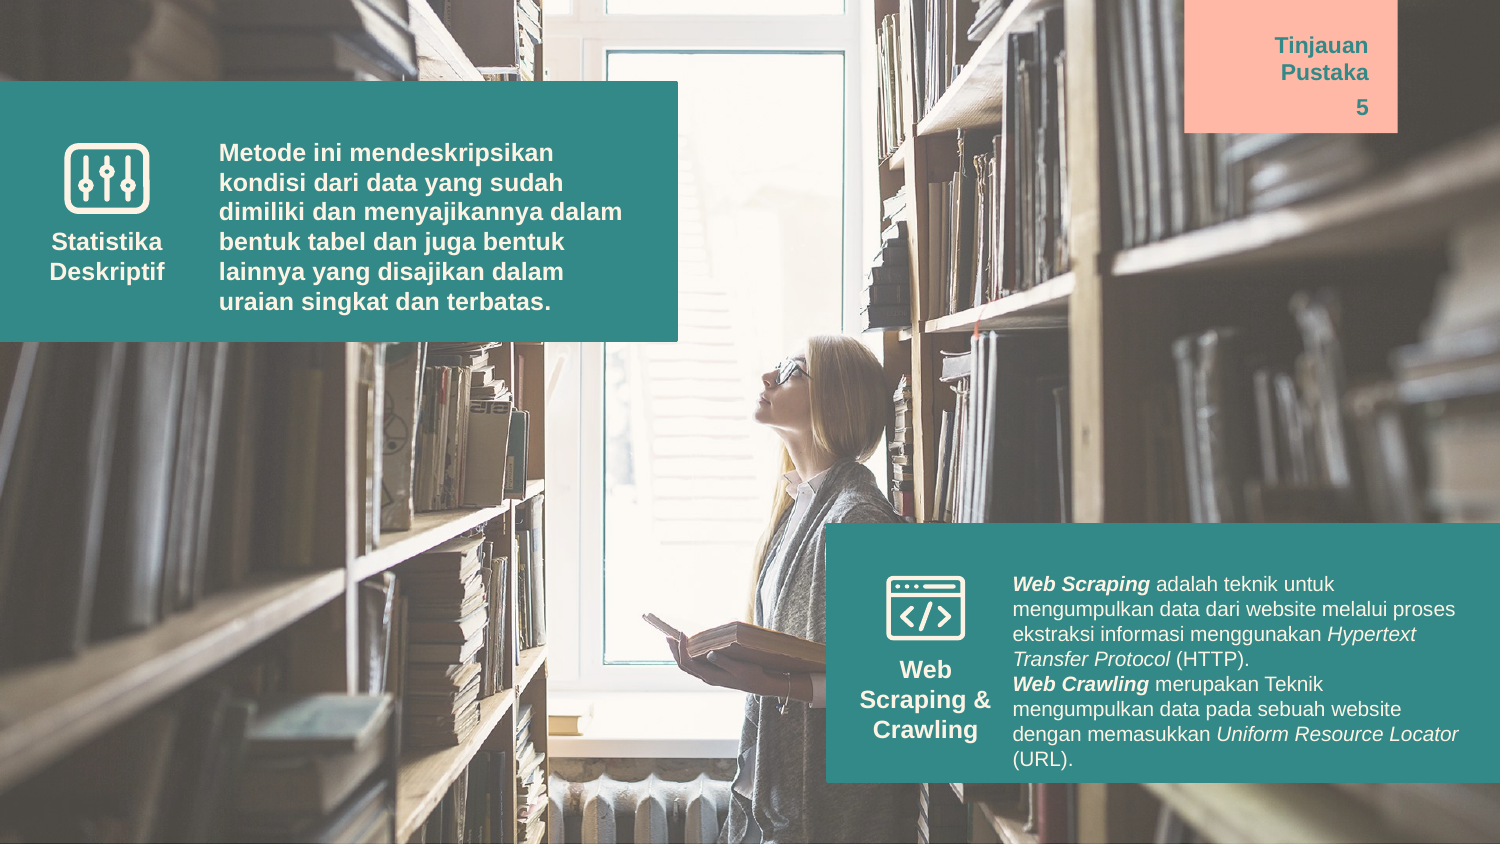

Tinjauan Pustaka
5
Metode ini mendeskripsikan kondisi dari data yang sudah dimiliki dan menyajikannya dalam bentuk tabel dan juga bentuk lainnya yang disajikan dalam uraian singkat dan terbatas.

Statistika Deskriptif
Web Scraping adalah teknik untuk mengumpulkan data dari website melalui proses ekstraksi informasi menggunakan Hypertext Transfer Protocol (HTTP).
Web Crawling merupakan Teknik mengumpulkan data pada sebuah website dengan memasukkan Uniform Resource Locator (URL).

Web Scraping & Crawling